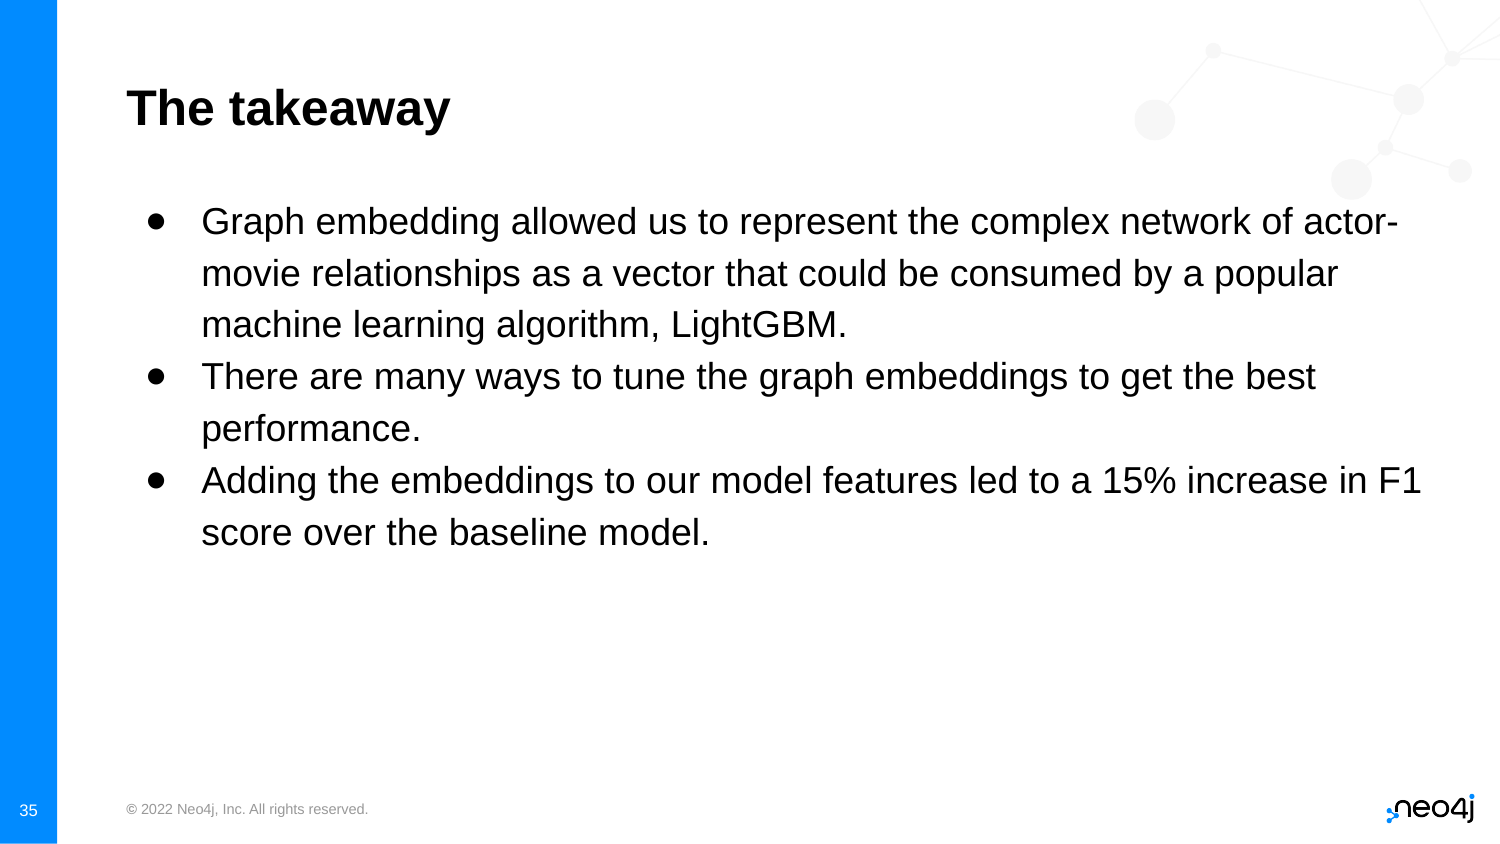

# The takeaway
Graph embedding allowed us to represent the complex network of actor-movie relationships as a vector that could be consumed by a popular machine learning algorithm, LightGBM.
There are many ways to tune the graph embeddings to get the best performance.
Adding the embeddings to our model features led to a 15% increase in F1 score over the baseline model.
35